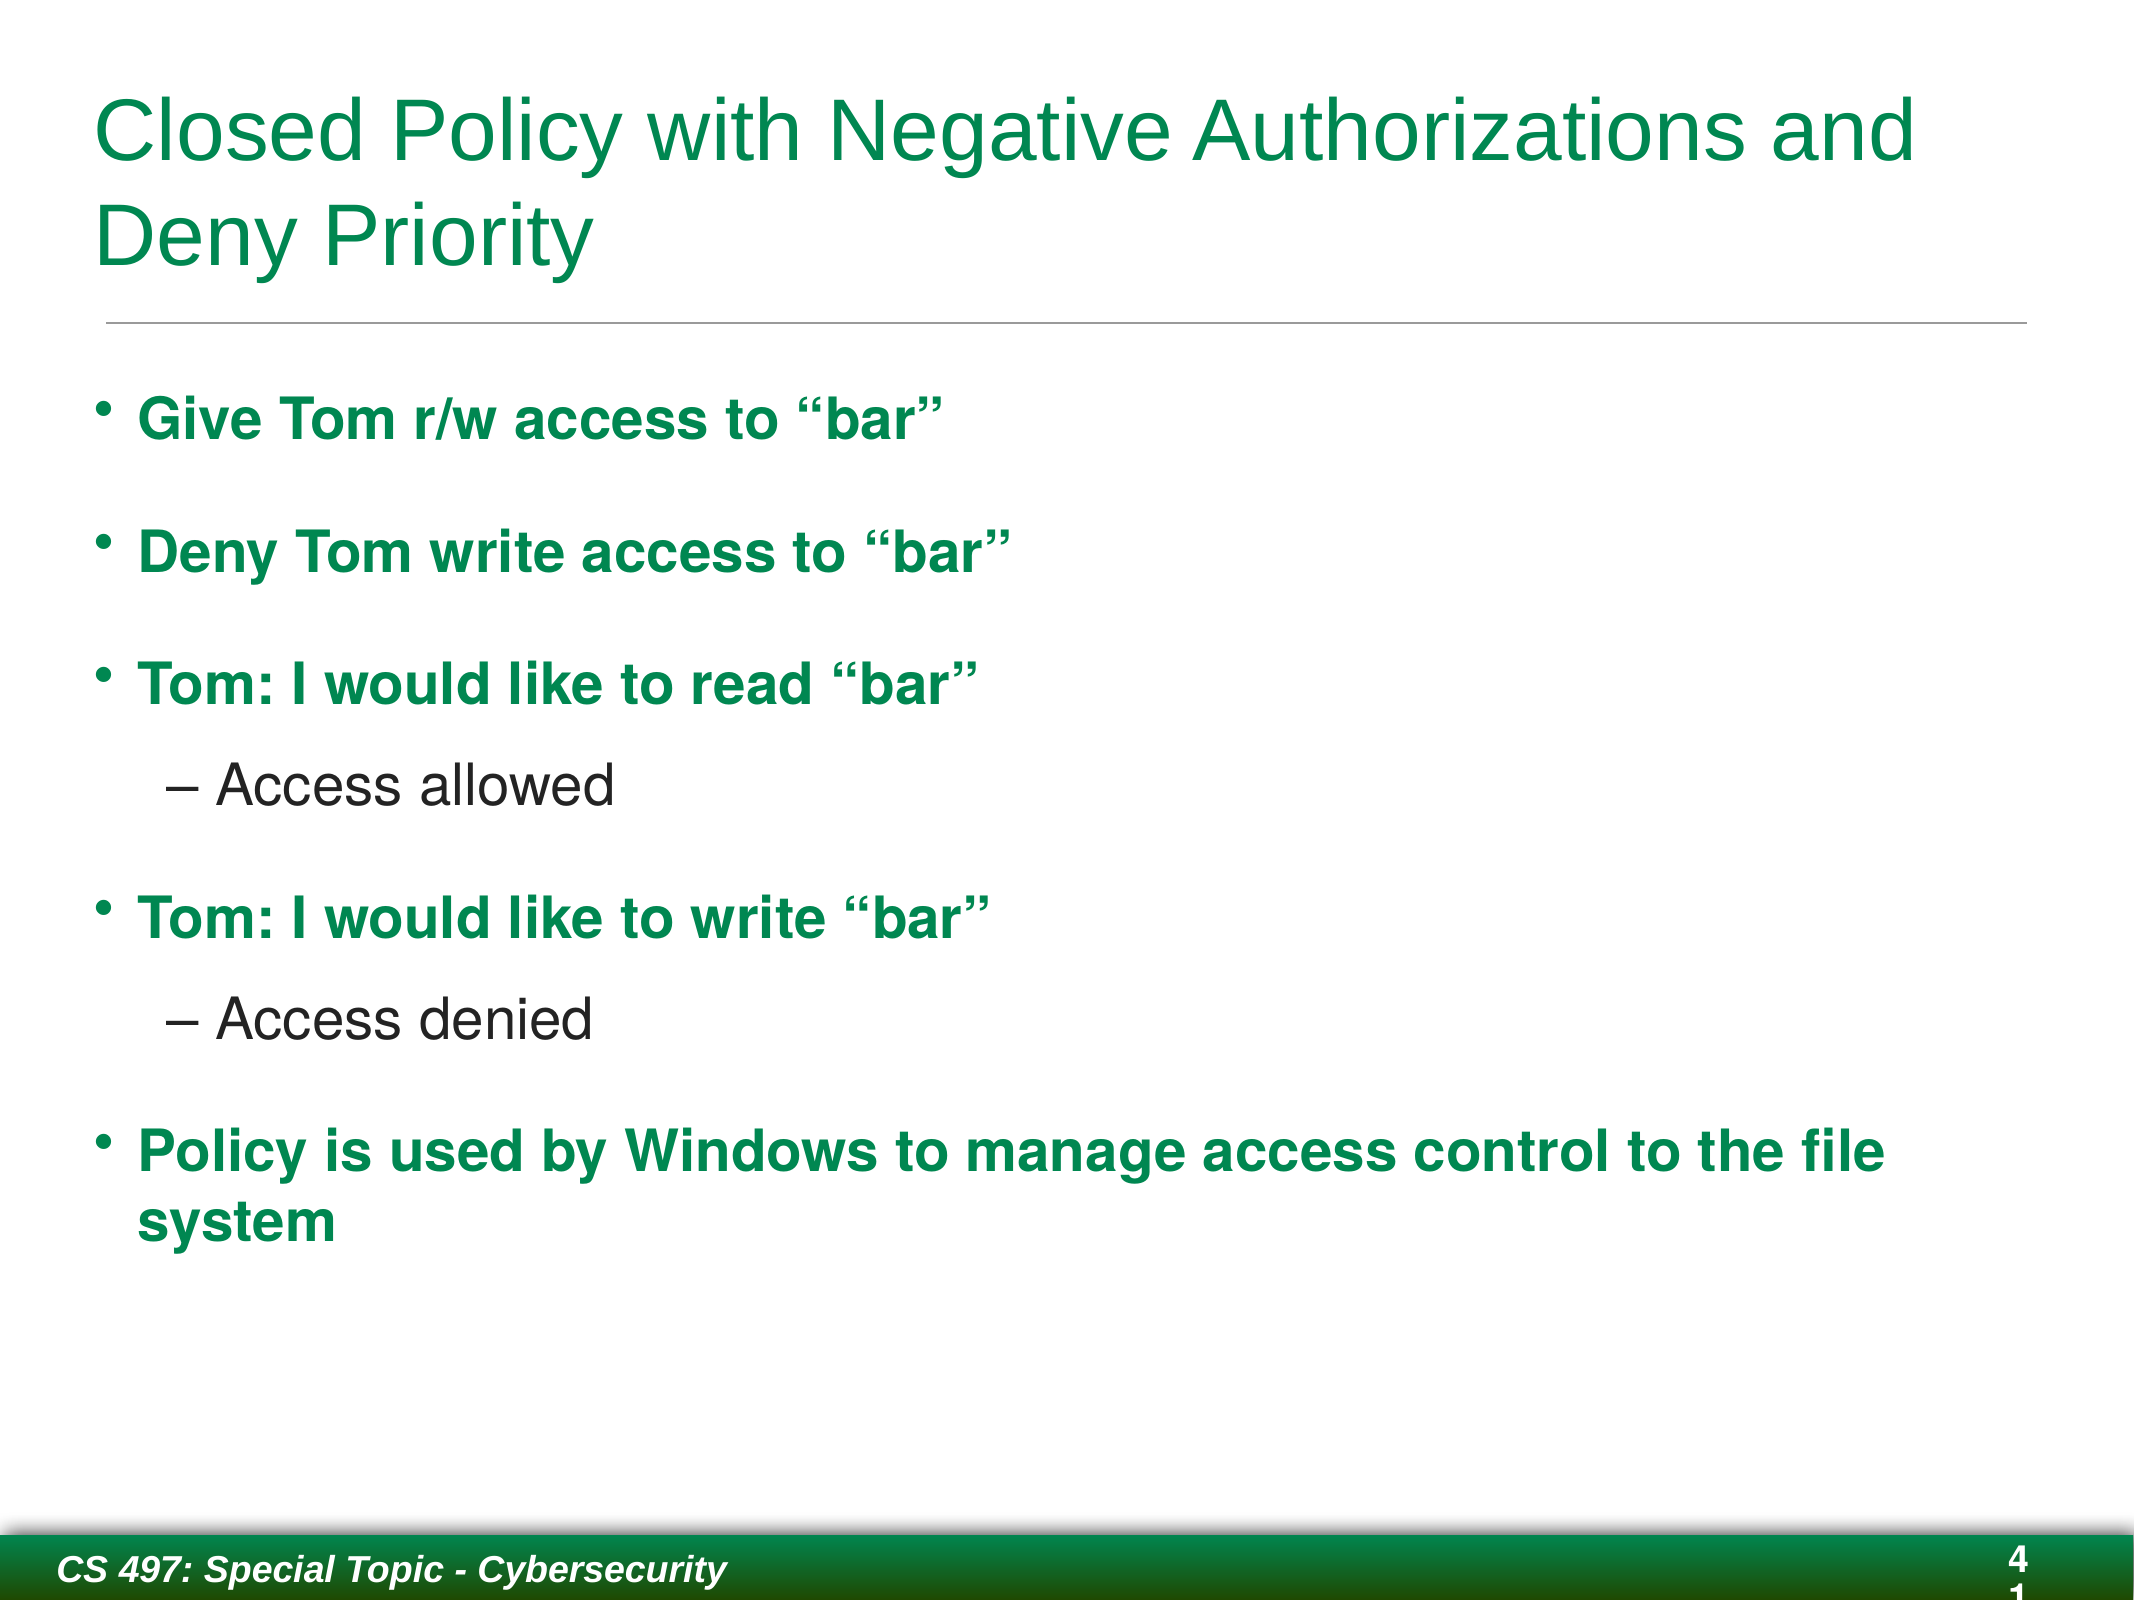

# Closed Policy with Negative Authorizations and Deny Priority
Give Tom r/w access to “bar”
Deny Tom write access to “bar”
Tom: I would like to read “bar”
– Access allowed
Tom: I would like to write “bar”
– Access denied
Policy is used by Windows to manage access control to the file system

41